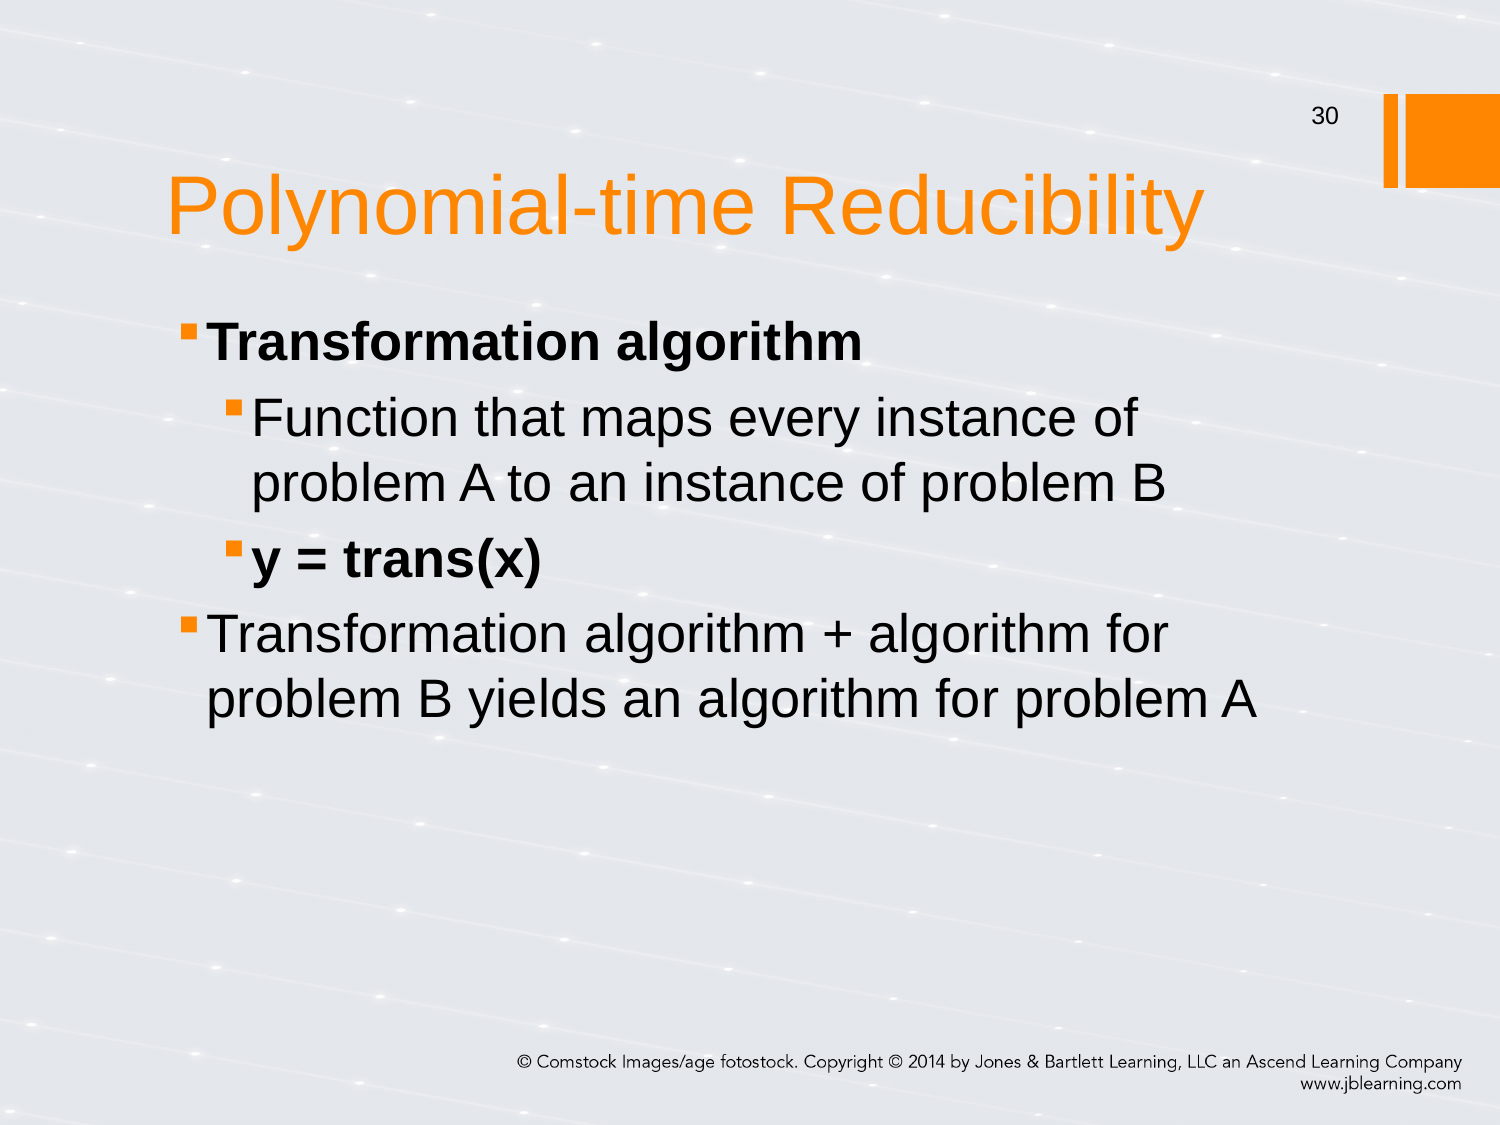

# Polynomial-time Reducibility
30
Transformation algorithm
Function that maps every instance of problem A to an instance of problem B
y = trans(x)
Transformation algorithm + algorithm for problem B yields an algorithm for problem A